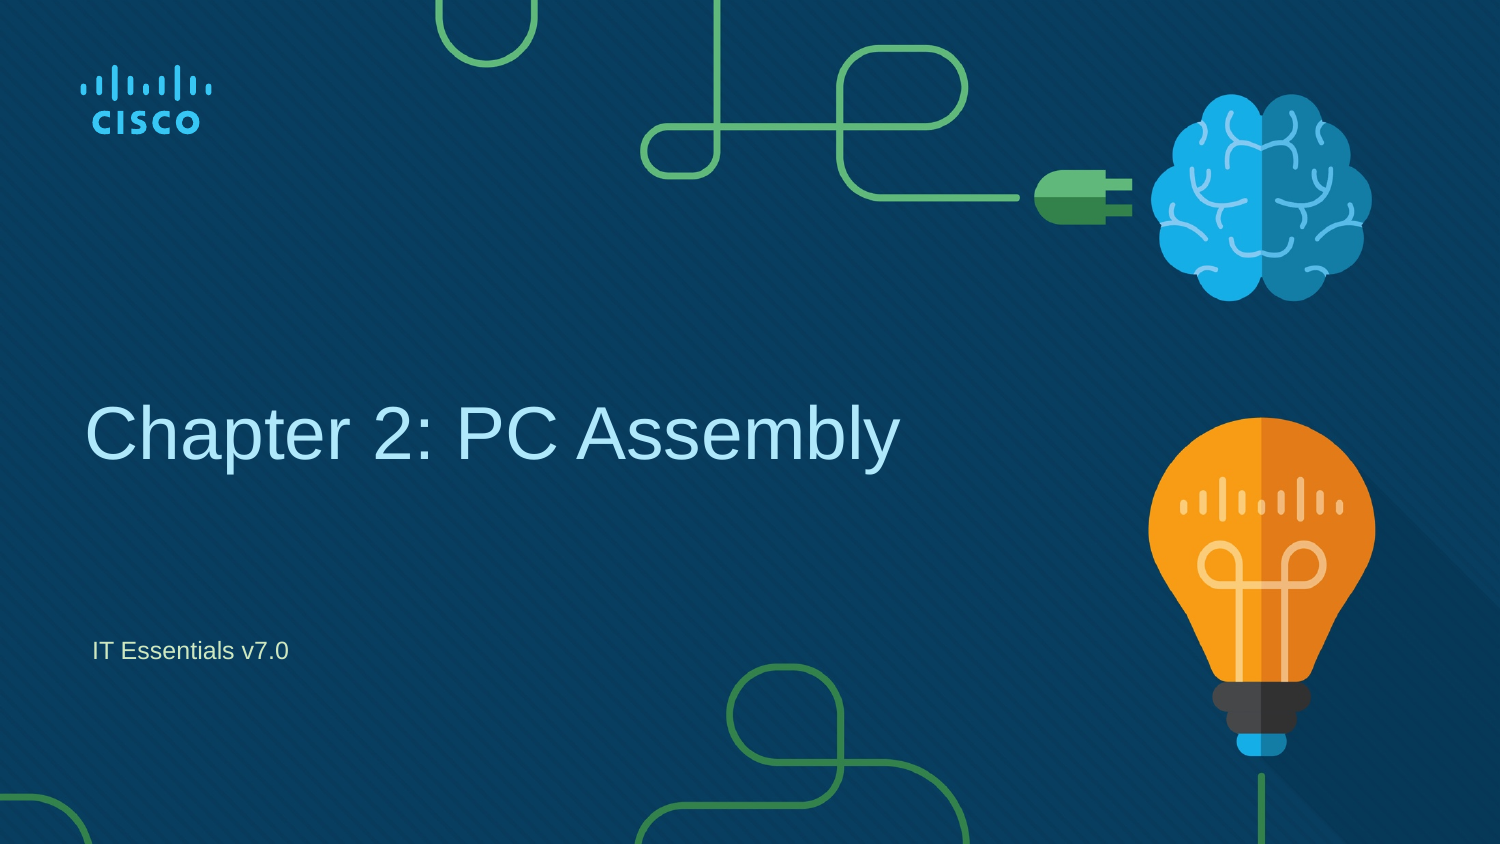

# Chapter 2: PC Assembly
IT Essentials v7.0